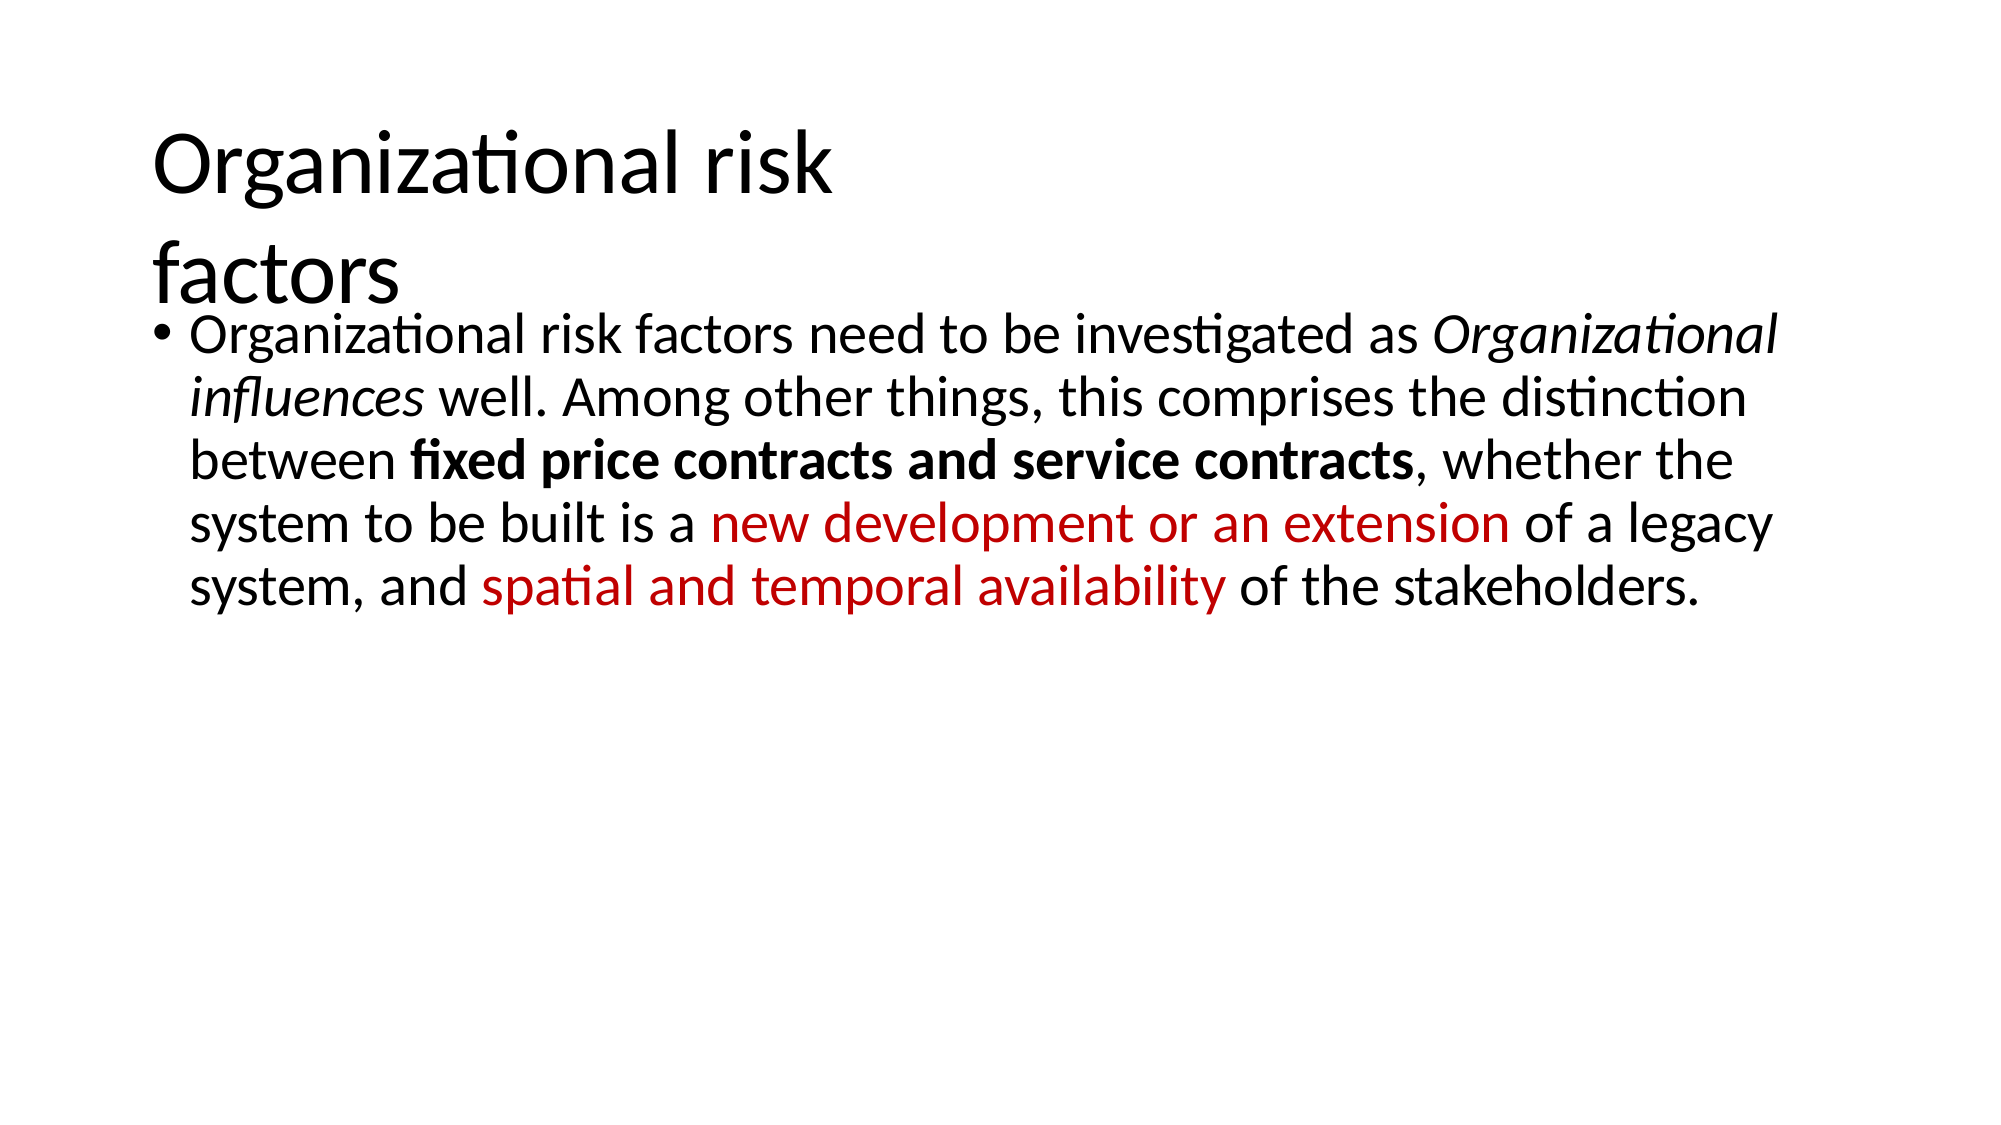

# Organizational risk factors
Organizational risk factors need to be investigated as Organizational  influences well. Among other things, this comprises the distinction  between fixed price contracts and service contracts, whether the  system to be built is a new development or an extension of a legacy  system, and spatial and temporal availability of the stakeholders.